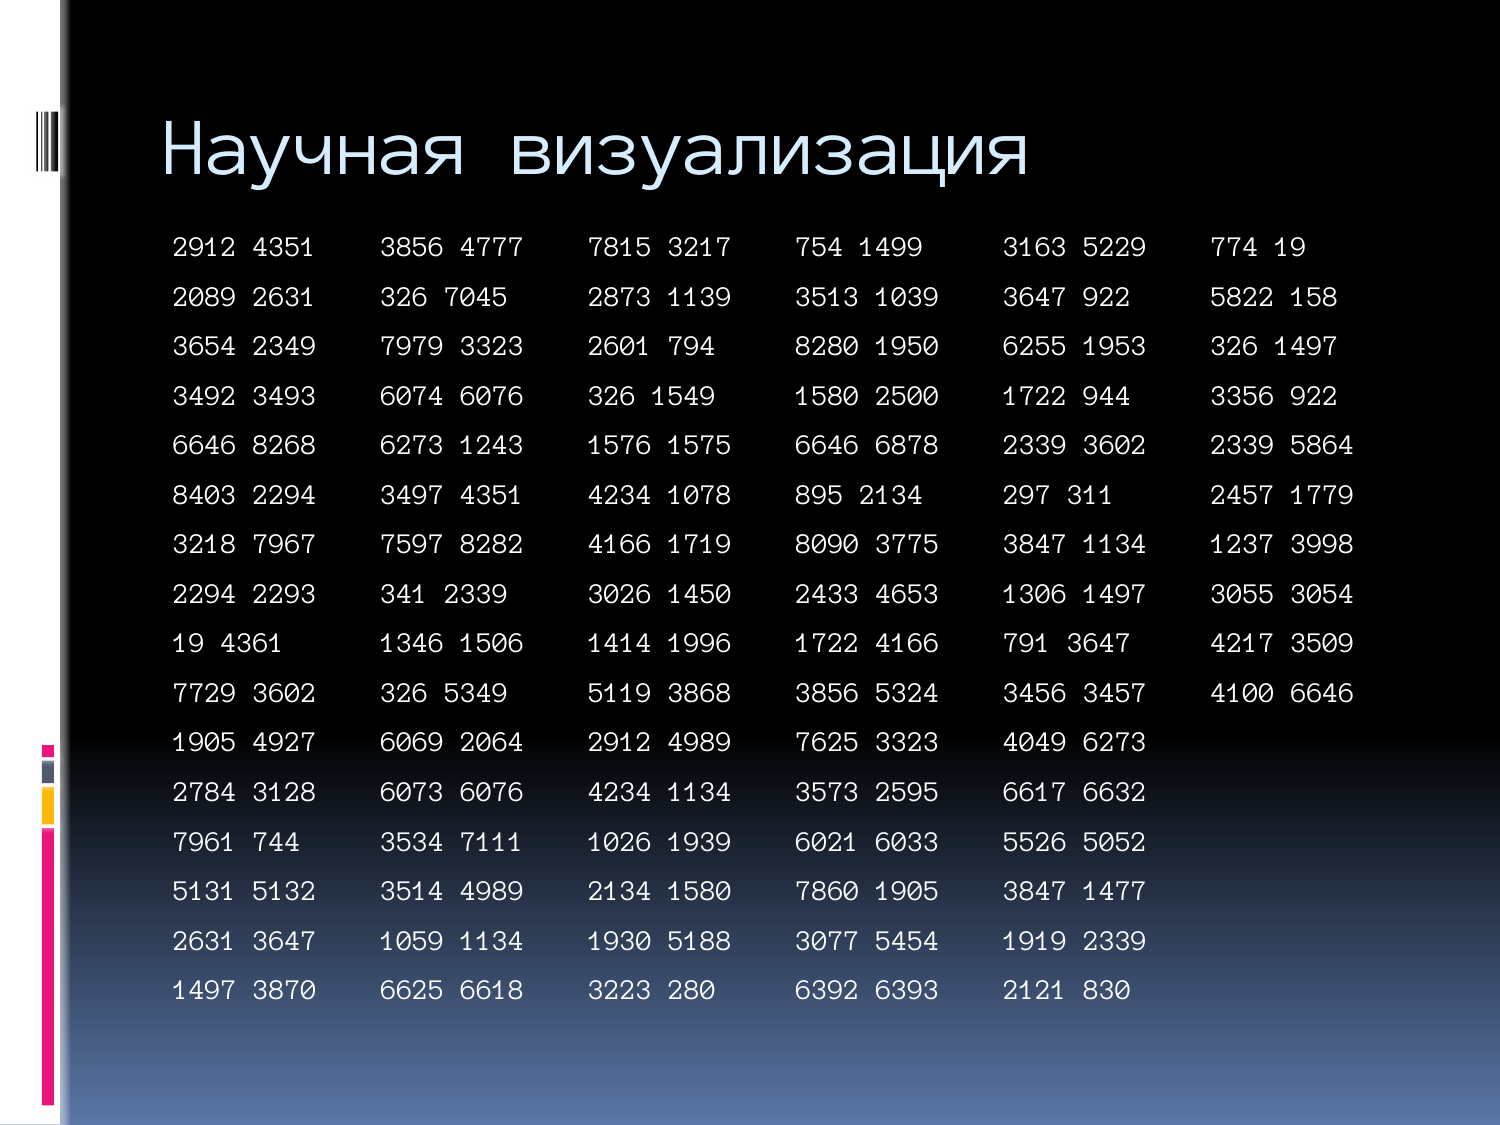

# Научная визуализация
2912 4351
2089 2631
3654 2349
3492 3493
6646 8268
8403 2294
3218 7967
2294 2293
19 4361
7729 3602
1905 4927
2784 3128
7961 744
5131 5132
2631 3647
1497 3870
3856 4777
326 7045
7979 3323
6074 6076
6273 1243
3497 4351
7597 8282
341 2339
1346 1506
326 5349
6069 2064
6073 6076
3534 7111
3514 4989
1059 1134
6625 6618
7815 3217
2873 1139
2601 794
326 1549
1576 1575
4234 1078
4166 1719
3026 1450
1414 1996
5119 3868
2912 4989
4234 1134
1026 1939
2134 1580
1930 5188
3223 280
754 1499
3513 1039
8280 1950
1580 2500
6646 6878
895 2134
8090 3775
2433 4653
1722 4166
3856 5324
7625 3323
3573 2595
6021 6033
7860 1905
3077 5454
6392 6393
3163 5229
3647 922
6255 1953
1722 944
2339 3602
297 311
3847 1134
1306 1497
791 3647
3456 3457
4049 6273
6617 6632
5526 5052
3847 1477
1919 2339
2121 830
774 19
5822 158
326 1497
3356 922
2339 5864
2457 1779
1237 3998
3055 3054
4217 3509
4100 6646